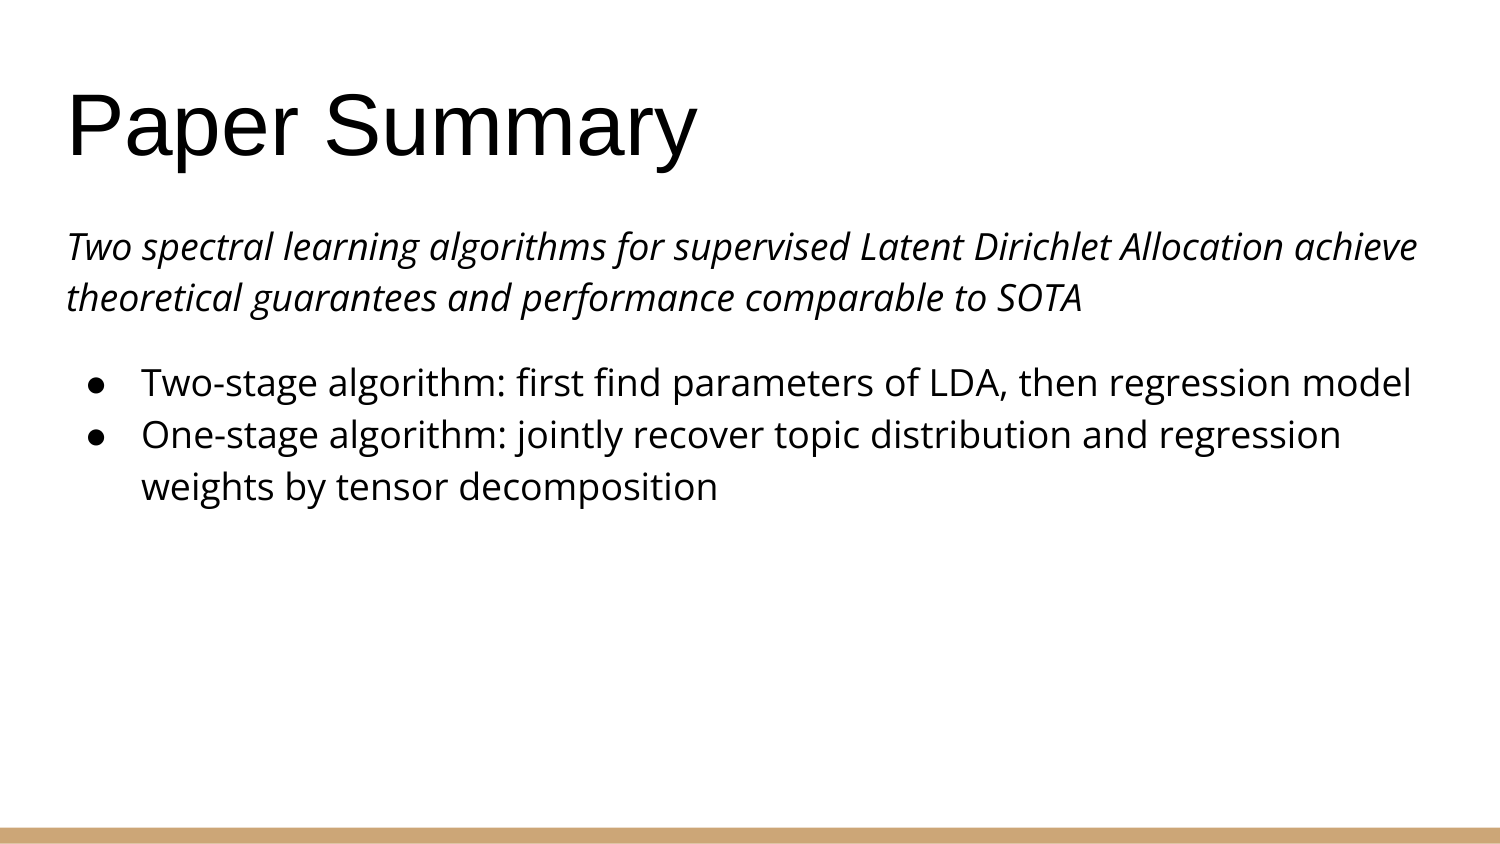

# Paper Summary
Two spectral learning algorithms for supervised Latent Dirichlet Allocation achieve theoretical guarantees and performance comparable to SOTA
Two-stage algorithm: first find parameters of LDA, then regression model
One-stage algorithm: jointly recover topic distribution and regression weights by tensor decomposition